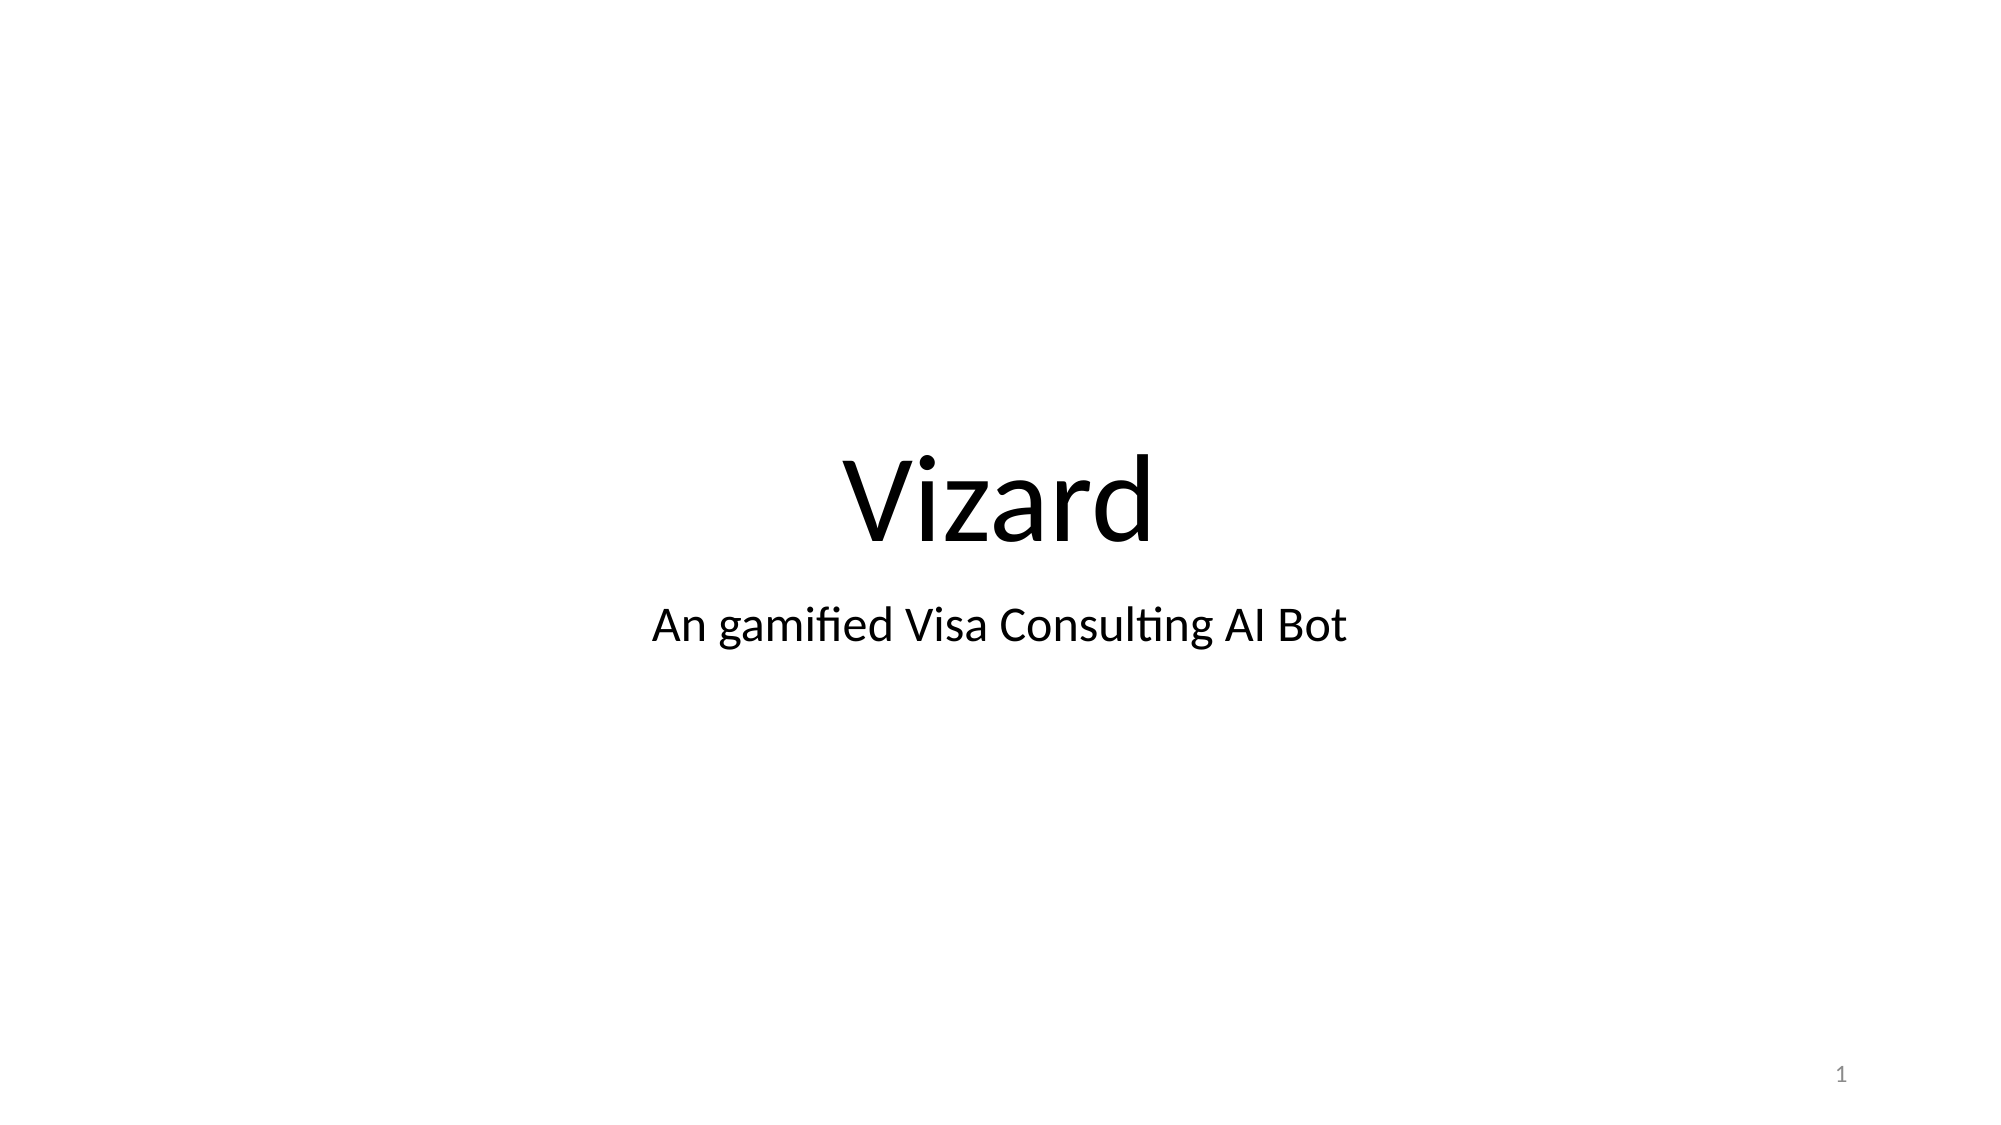

# Vizard
An gamified Visa Consulting AI Bot
1